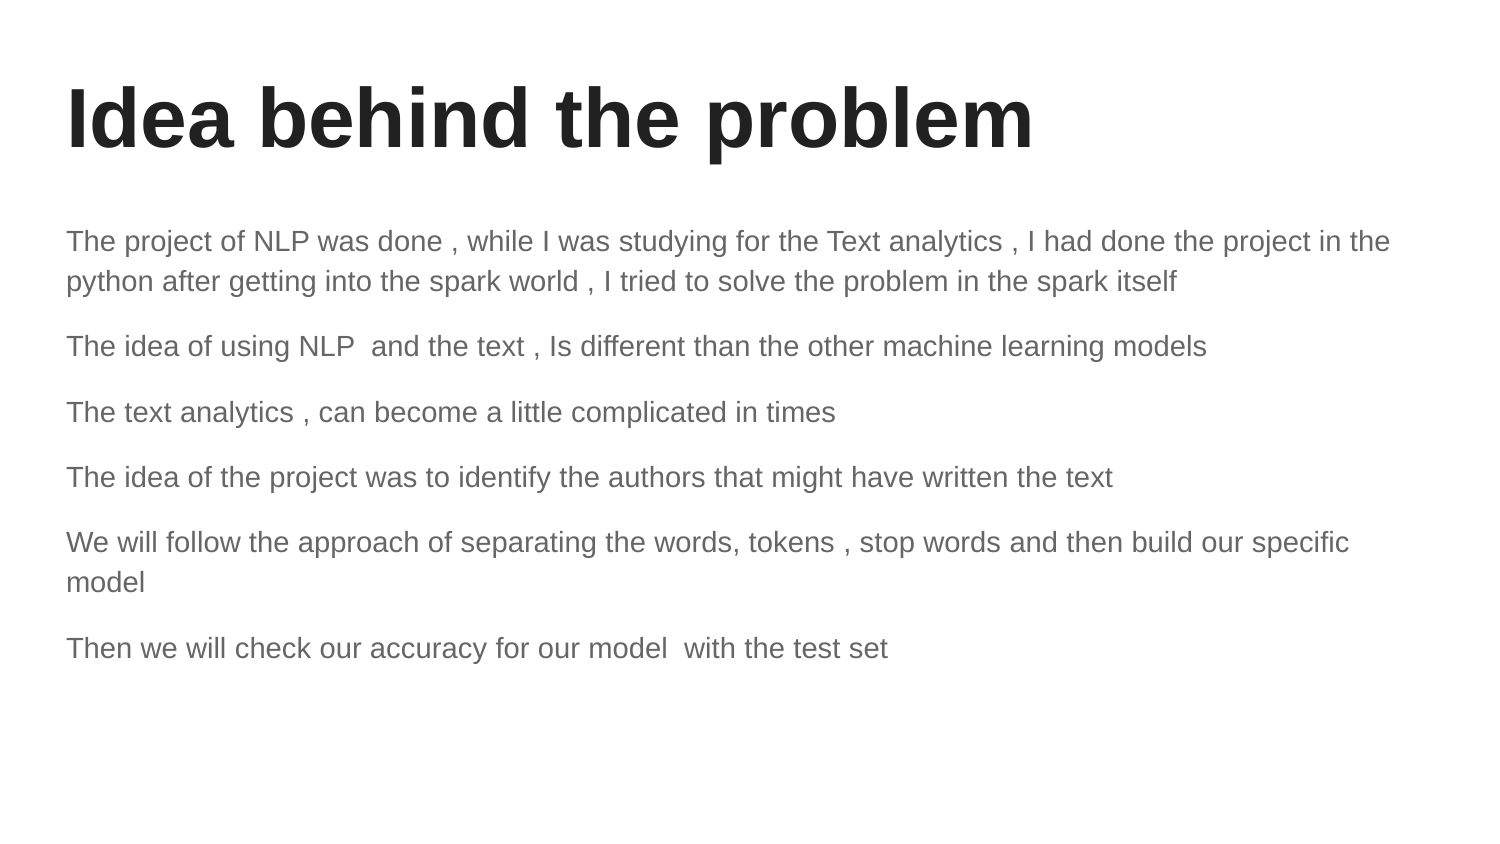

# Idea behind the problem
The project of NLP was done , while I was studying for the Text analytics , I had done the project in the python after getting into the spark world , I tried to solve the problem in the spark itself
The idea of using NLP  and the text , Is different than the other machine learning models
The text analytics , can become a little complicated in times
The idea of the project was to identify the authors that might have written the text
We will follow the approach of separating the words, tokens , stop words and then build our specific model
Then we will check our accuracy for our model  with the test set